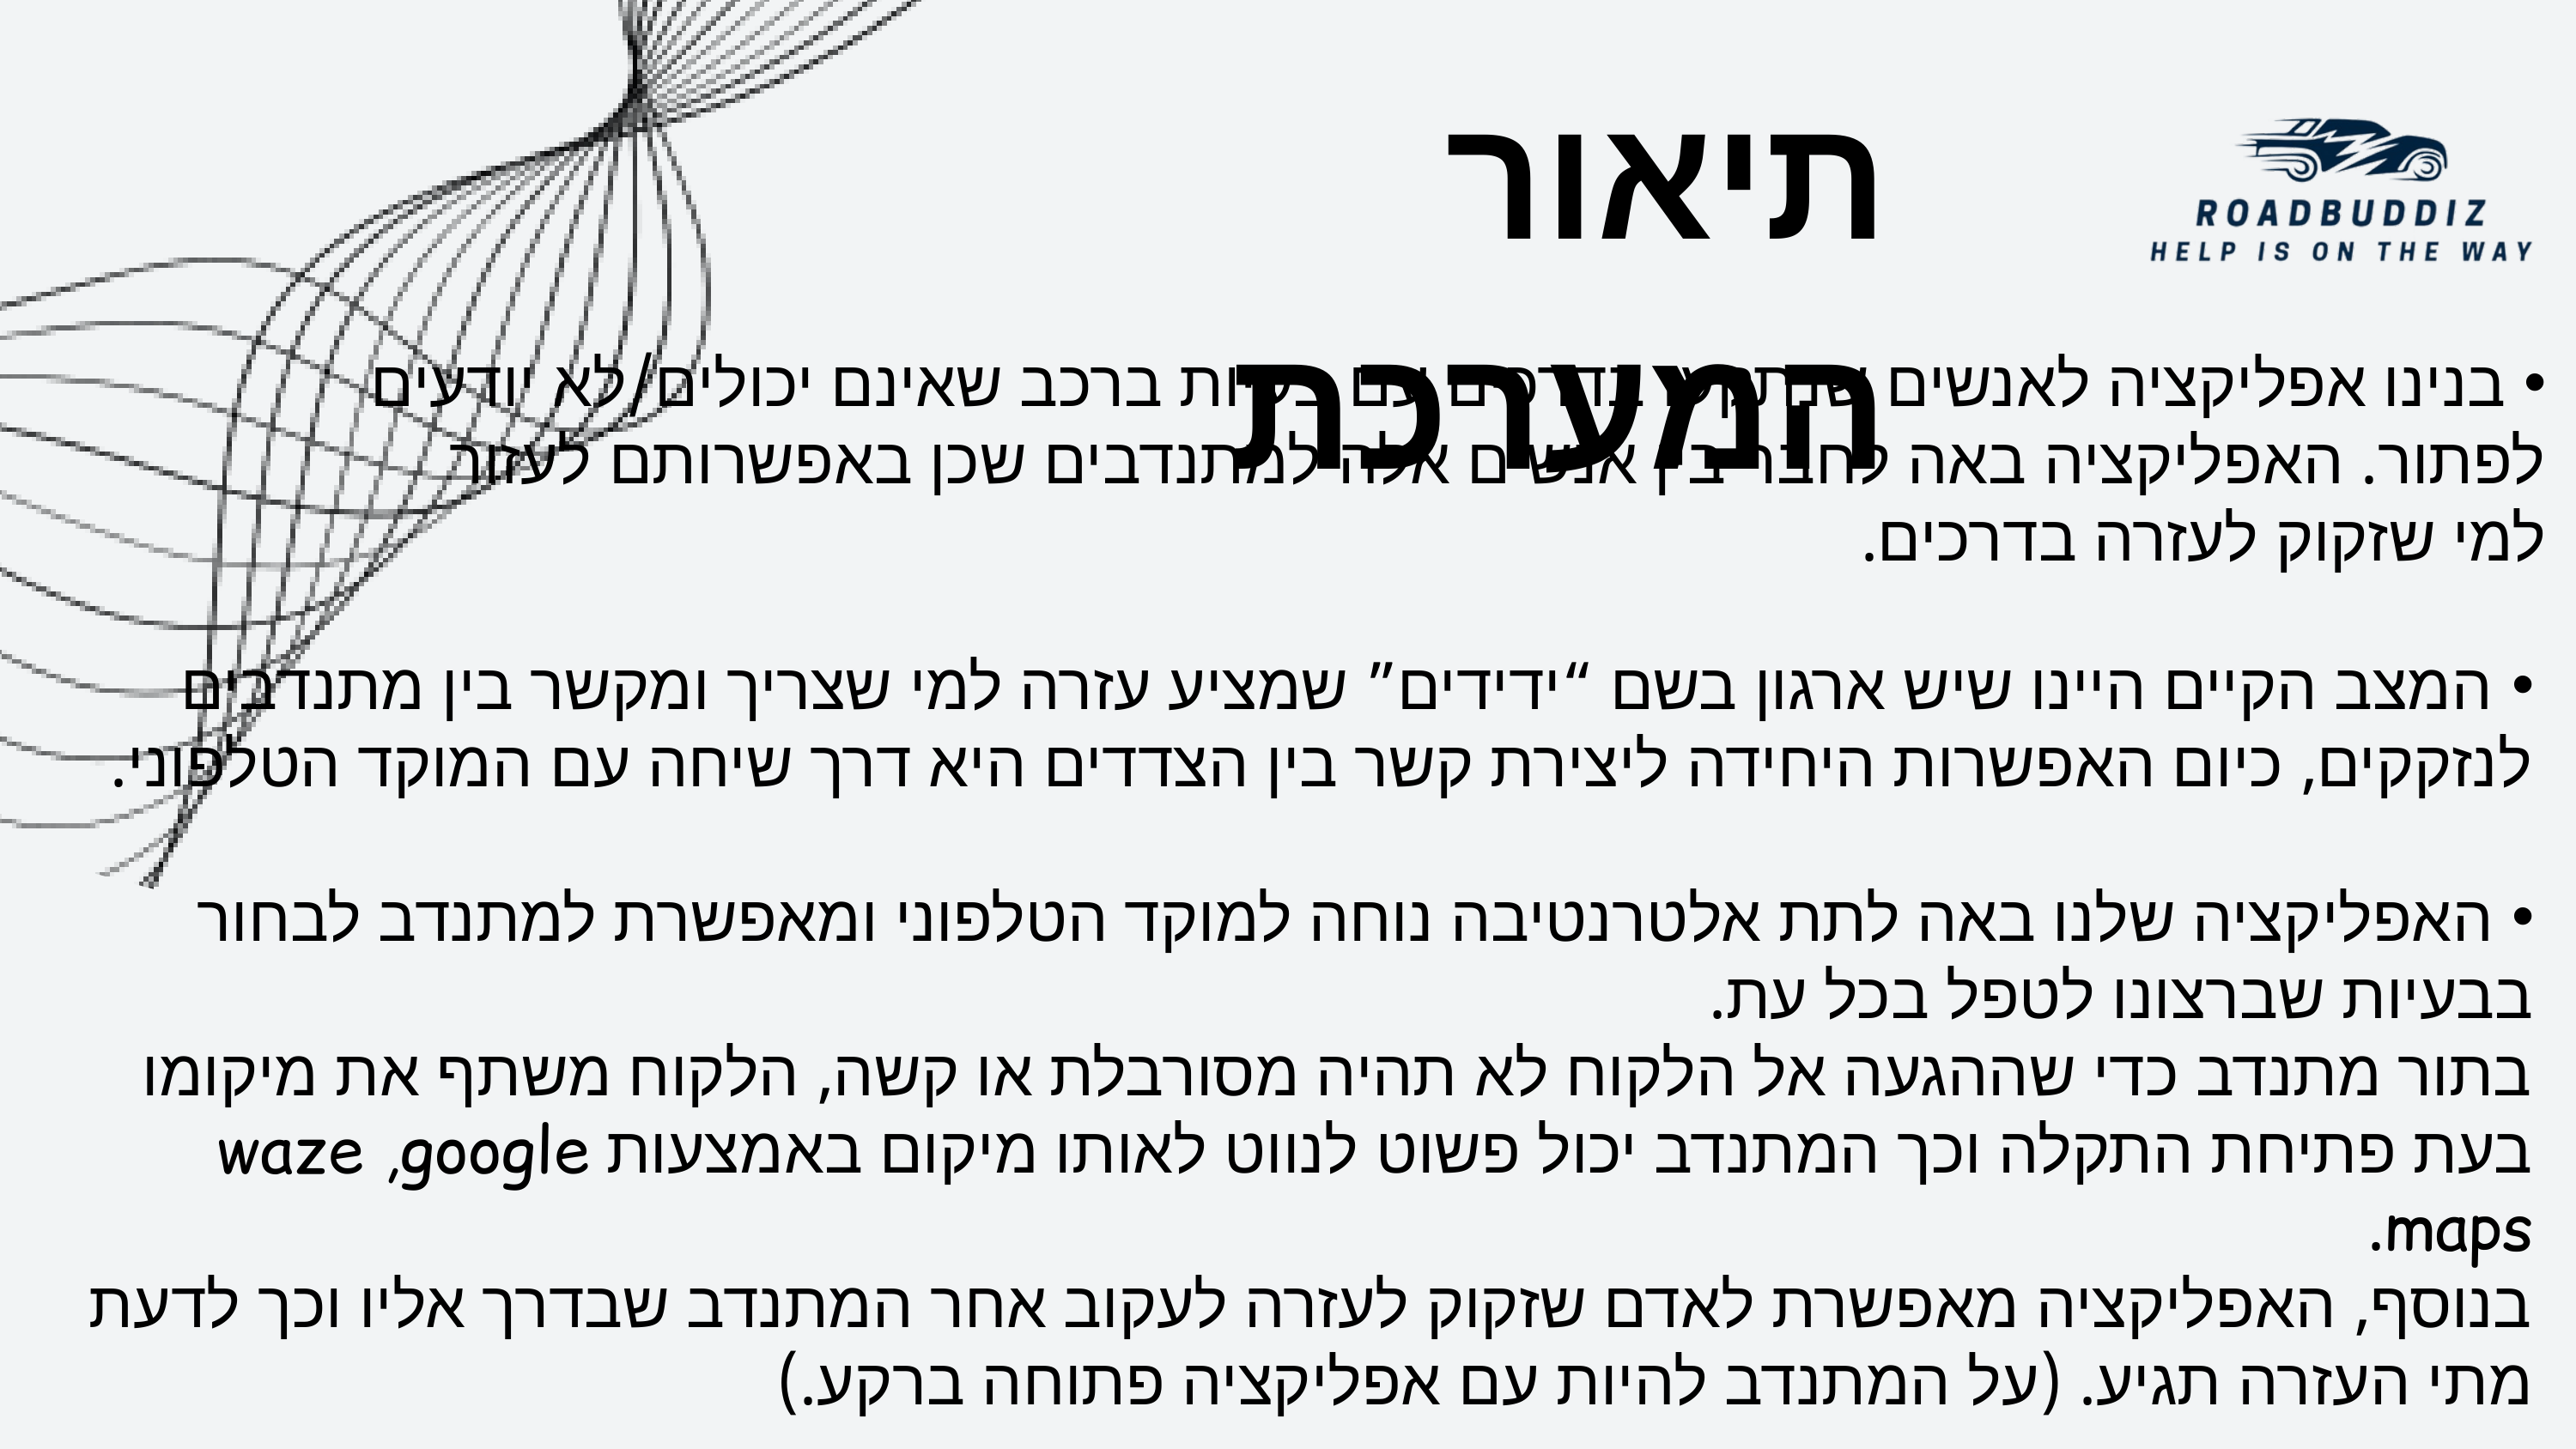

תיאור המערכת
 בנינו אפליקציה לאנשים שנתקעו בדרכים עם בעיות ברכב שאינם יכולים/לא יודעים לפתור. האפליקציה באה לחבר בין אנשים אלה למתנדבים שכן באפשרותם לעזור למי שזקוק לעזרה בדרכים.
 המצב הקיים היינו שיש ארגון בשם “ידידים” שמציע עזרה למי שצריך ומקשר בין מתנדבים לנזקקים, כיום האפשרות היחידה ליצירת קשר בין הצדדים היא דרך שיחה עם המוקד הטלפוני.

 האפליקציה שלנו באה לתת אלטרנטיבה נוחה למוקד הטלפוני ומאפשרת למתנדב לבחור בבעיות שברצונו לטפל בכל עת.
בתור מתנדב כדי שההגעה אל הלקוח לא תהיה מסורבלת או קשה, הלקוח משתף את מיקומו בעת פתיחת התקלה וכך המתנדב יכול פשוט לנווט לאותו מיקום באמצעות waze ,google maps.
בנוסף, האפליקציה מאפשרת לאדם שזקוק לעזרה לעקוב אחר המתנדב שבדרך אליו וכך לדעת מתי העזרה תגיע. (על המתנדב להיות עם אפליקציה פתוחה ברקע.)